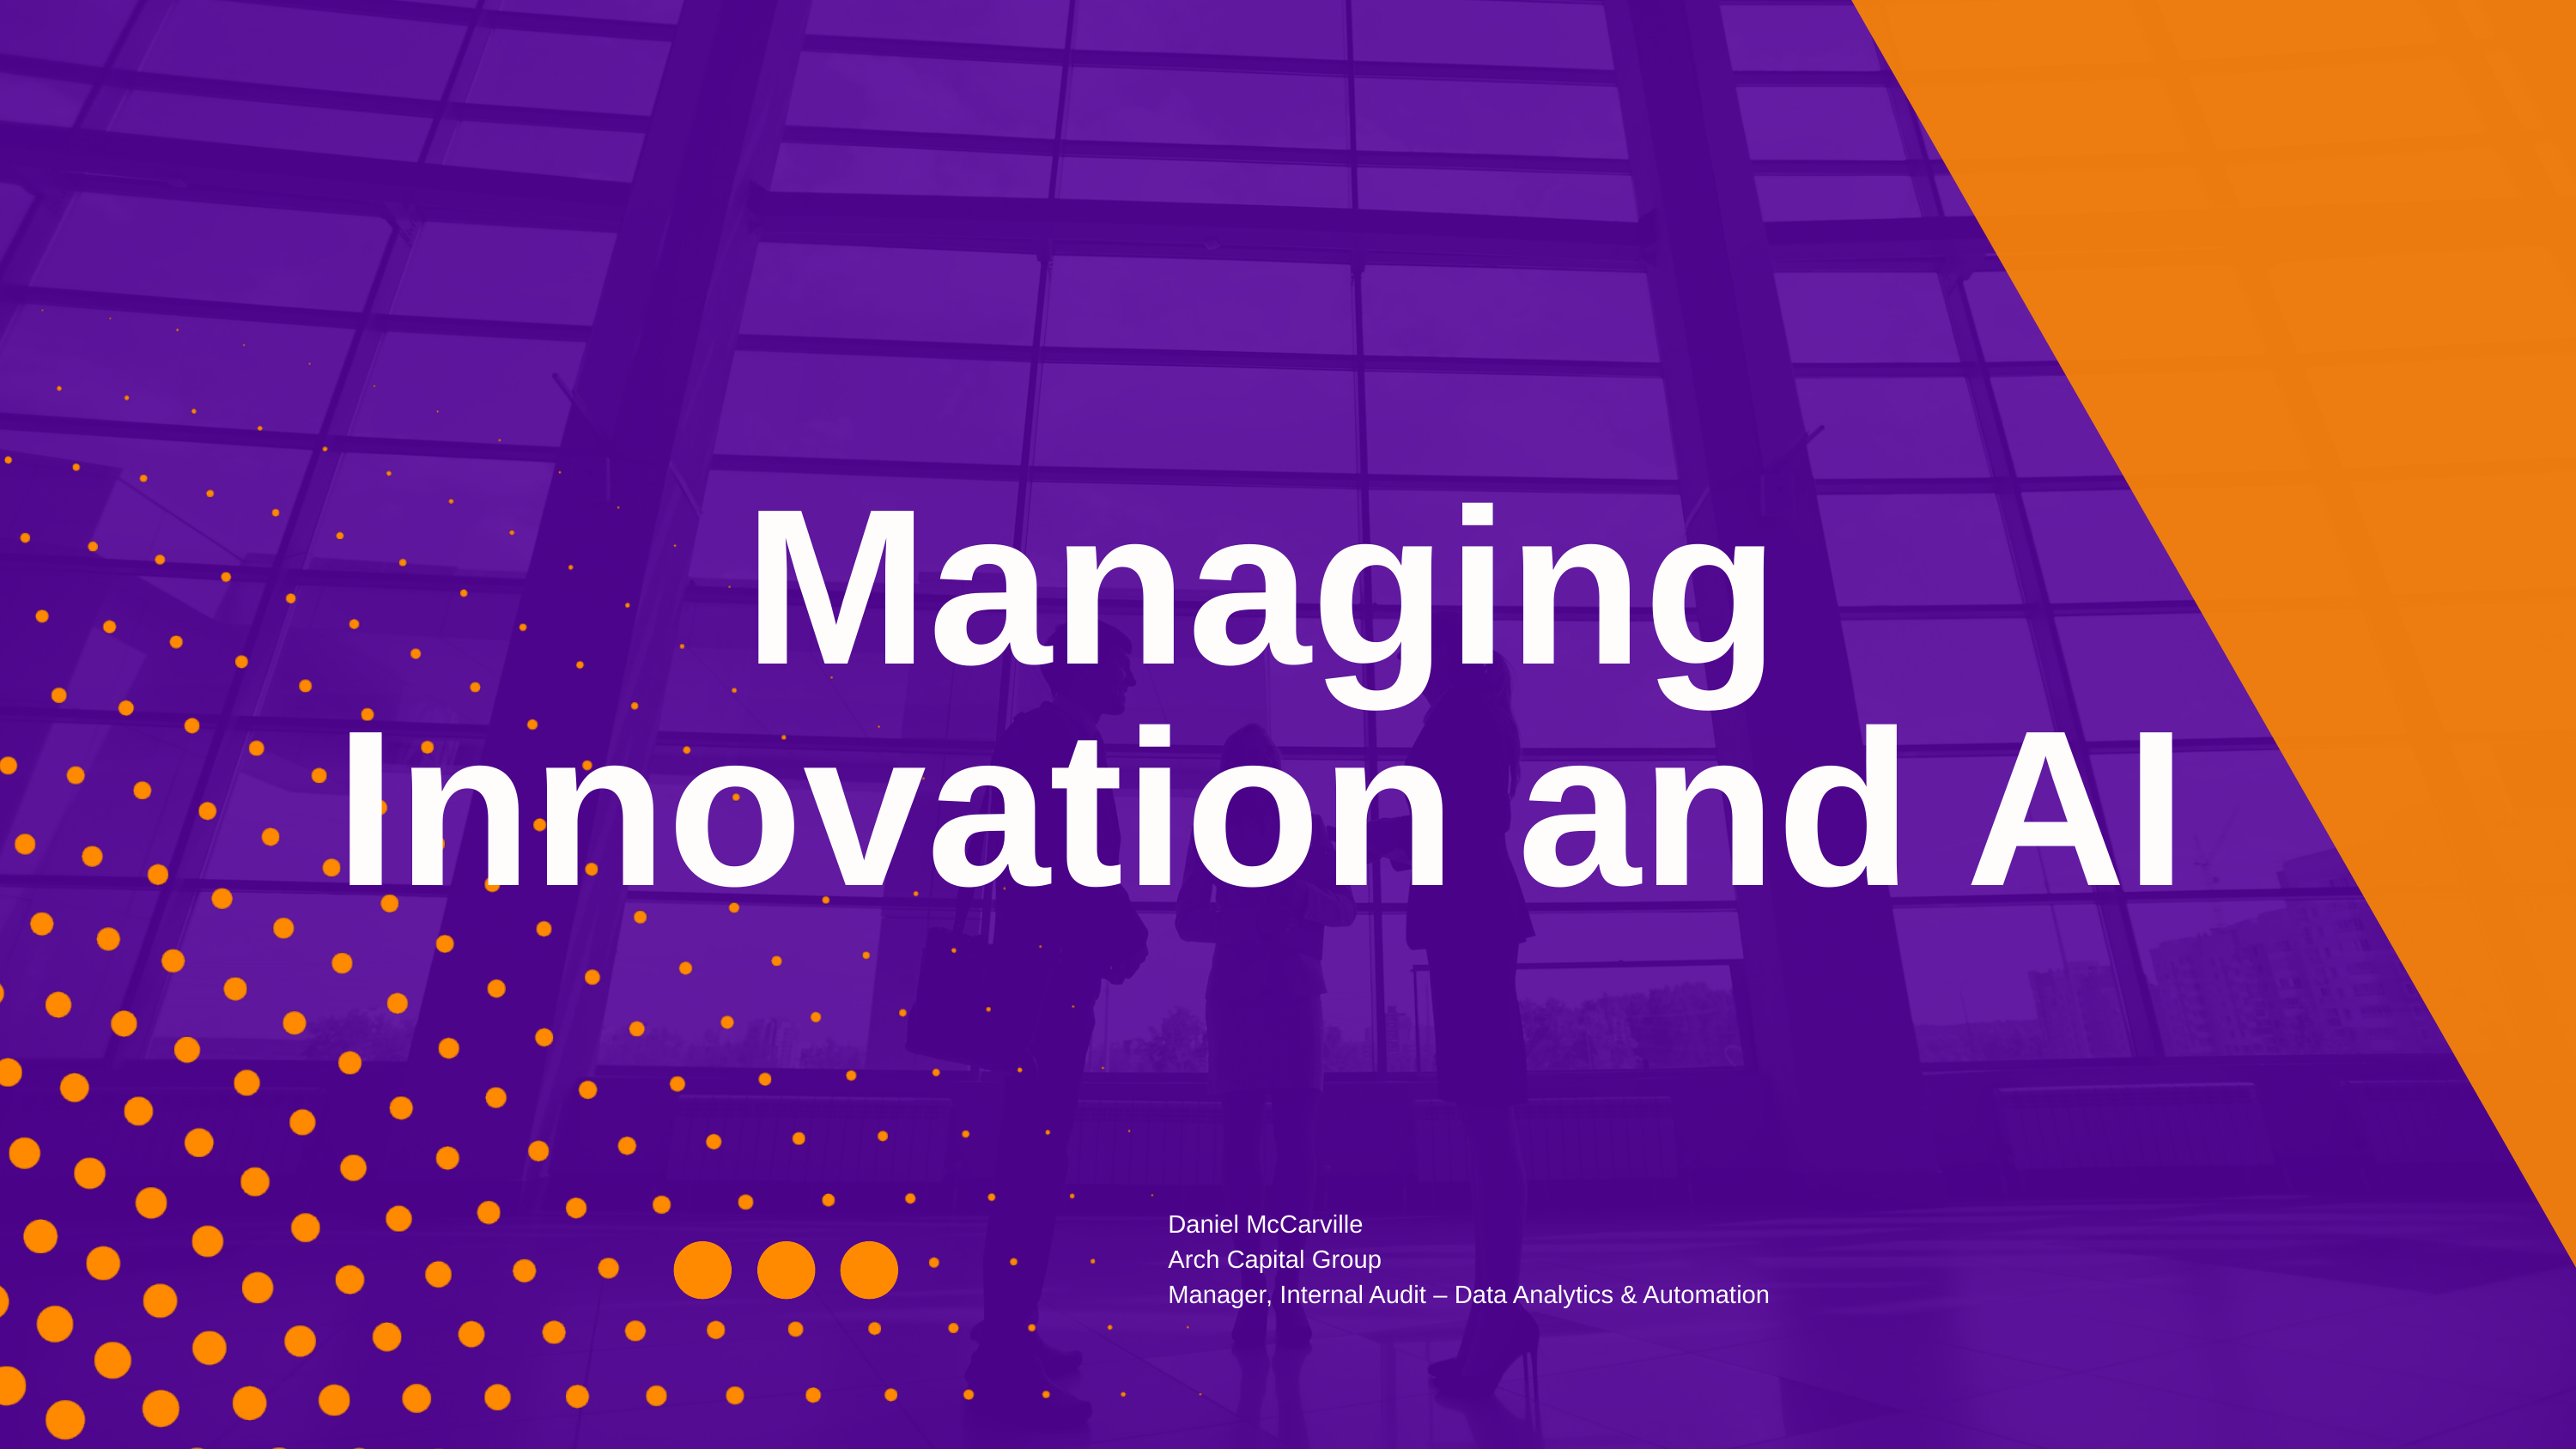

Managing Innovation and AI
Daniel McCarville
Arch Capital Group
Manager, Internal Audit – Data Analytics & Automation